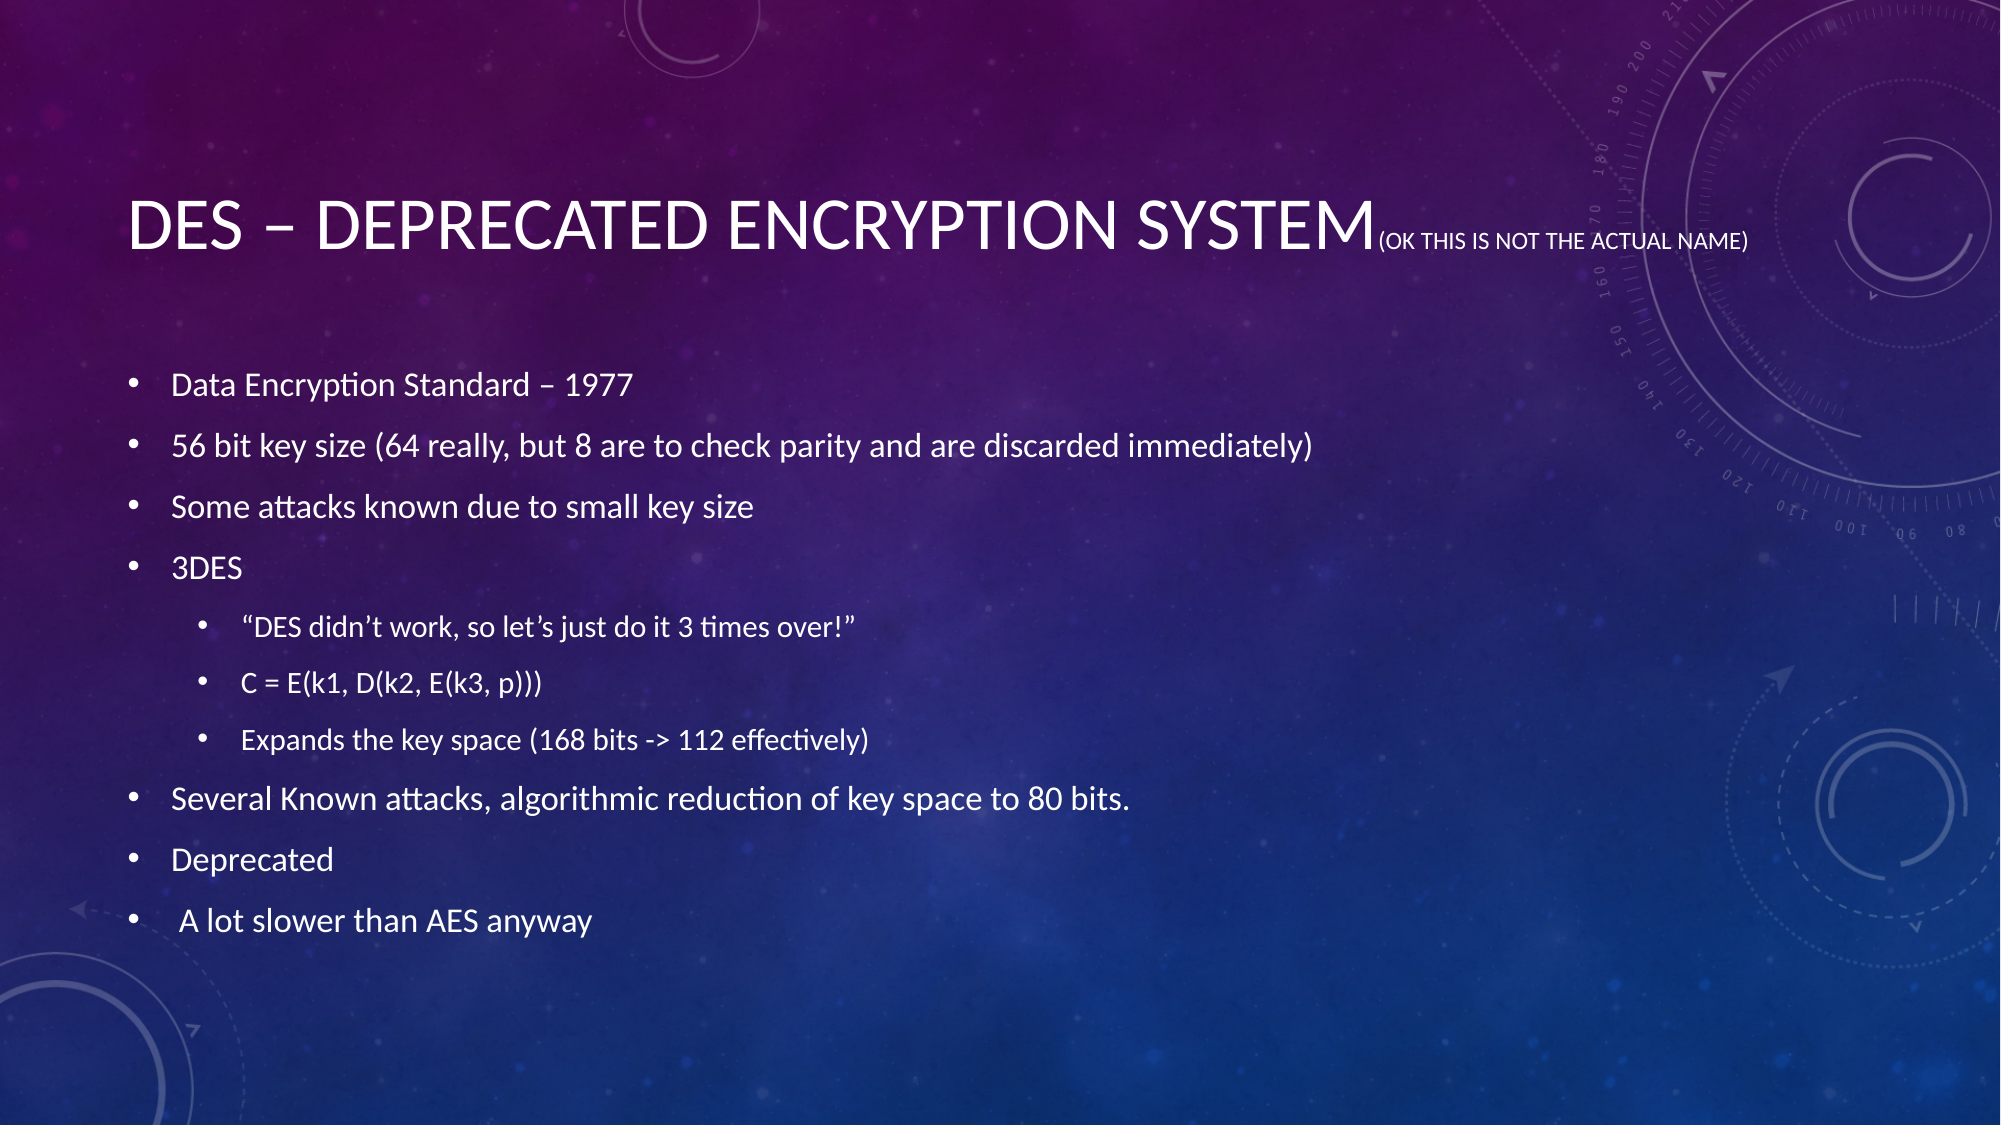

# DES – Deprecated encryption system(ok this is not the actual name)
Data Encryption Standard – 1977
56 bit key size (64 really, but 8 are to check parity and are discarded immediately)
Some attacks known due to small key size
3DES
“DES didn’t work, so let’s just do it 3 times over!”
C = E(k1, D(k2, E(k3, p)))
Expands the key space (168 bits -> 112 effectively)
Several Known attacks, algorithmic reduction of key space to 80 bits.
Deprecated
 A lot slower than AES anyway